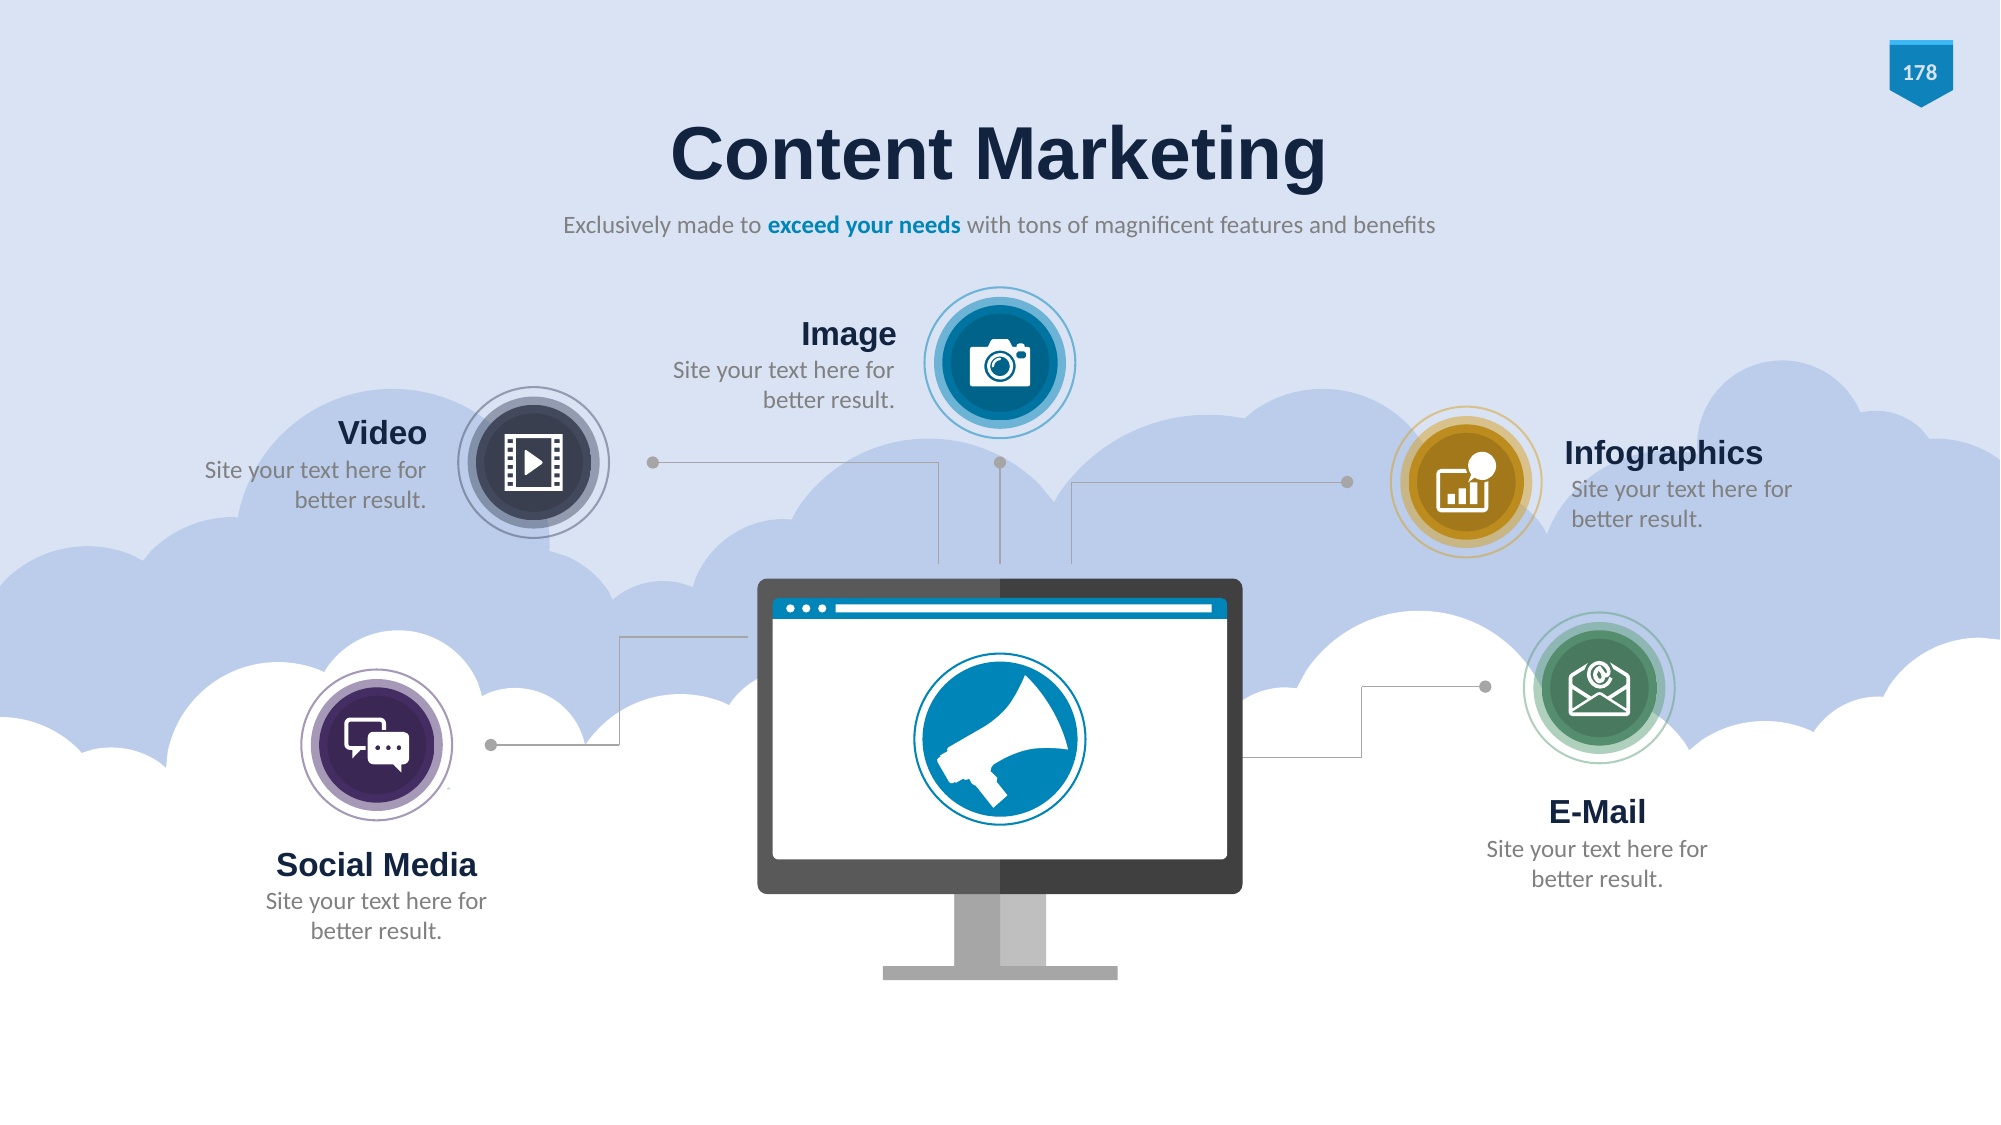

# Content Marketing
Exclusively made to exceed your needs with tons of magnificent features and benefits

Image
Site your text here for better result.

Video
Site your text here for better result.

Infographics
Site your text here for better result.

E-Mail
Site your text here for better result.
Social Media
Site your text here for better result.